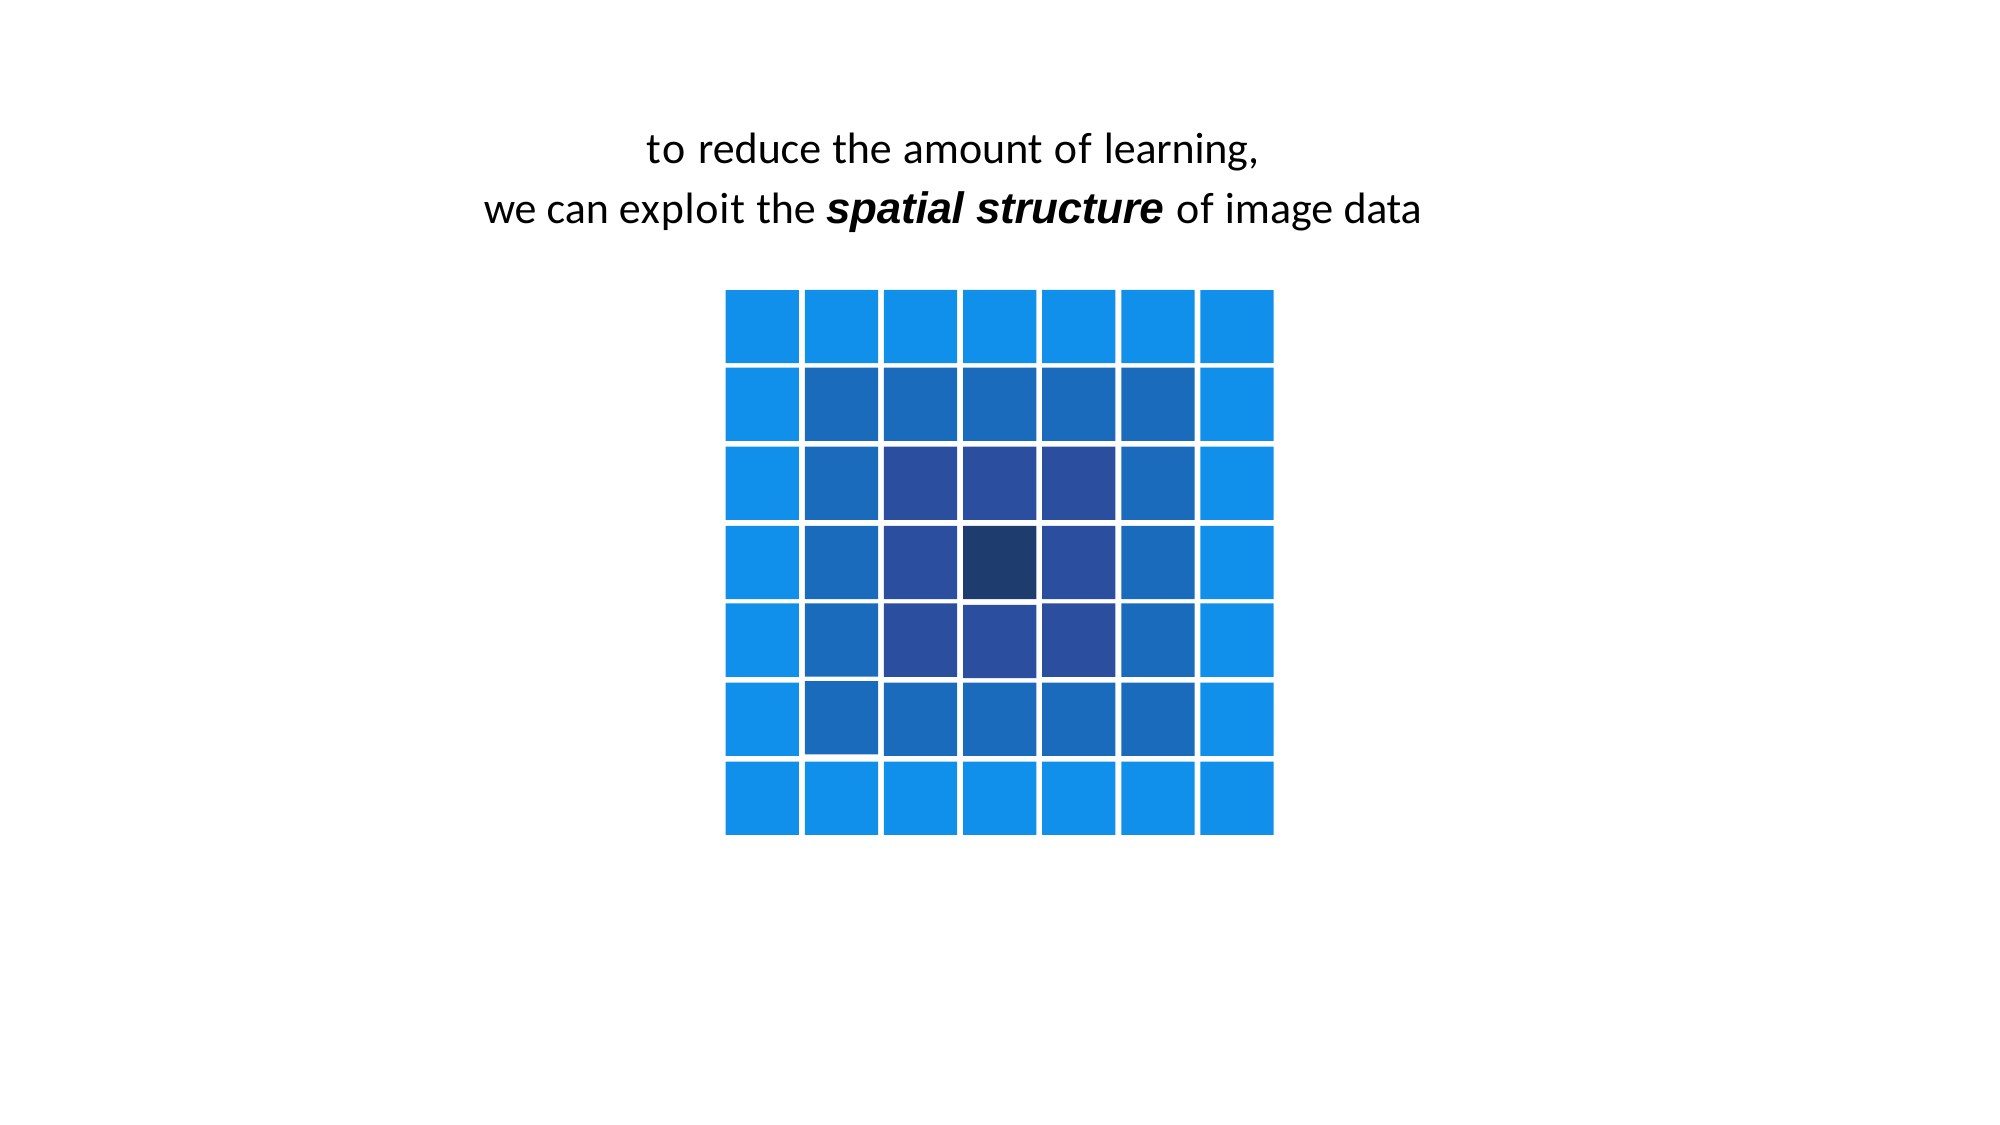

# to reduce the amount of learning,
we can exploit the spatial structure of image data